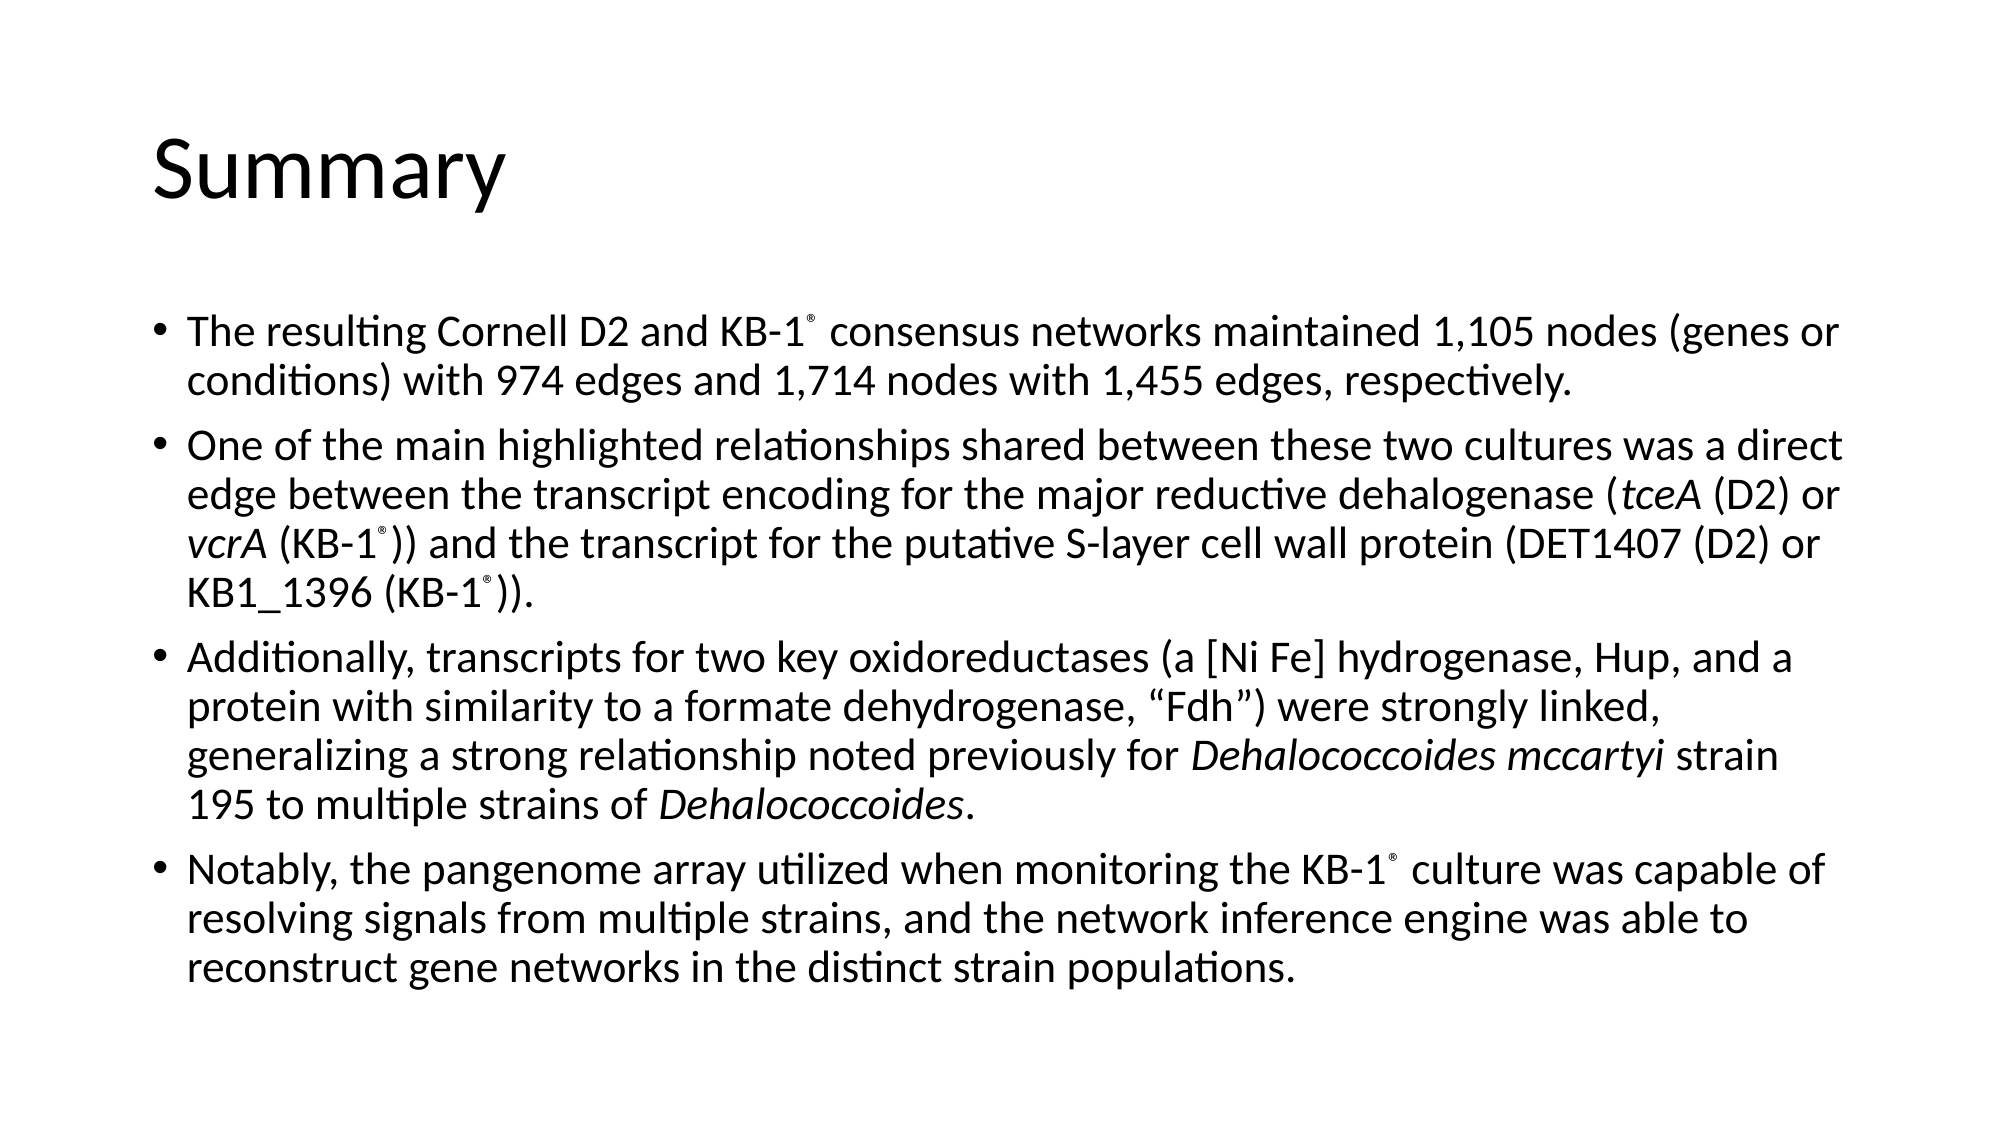

# Summary
The resulting Cornell D2 and KB-1® consensus networks maintained 1,105 nodes (genes or conditions) with 974 edges and 1,714 nodes with 1,455 edges, respectively.
One of the main highlighted relationships shared between these two cultures was a direct edge between the transcript encoding for the major reductive dehalogenase (tceA (D2) or vcrA (KB-1®)) and the transcript for the putative S-layer cell wall protein (DET1407 (D2) or KB1_1396 (KB-1®)).
Additionally, transcripts for two key oxidoreductases (a [Ni Fe] hydrogenase, Hup, and a protein with similarity to a formate dehydrogenase, “Fdh”) were strongly linked, generalizing a strong relationship noted previously for Dehalococcoides mccartyi strain 195 to multiple strains of Dehalococcoides.
Notably, the pangenome array utilized when monitoring the KB-1® culture was capable of resolving signals from multiple strains, and the network inference engine was able to reconstruct gene networks in the distinct strain populations.